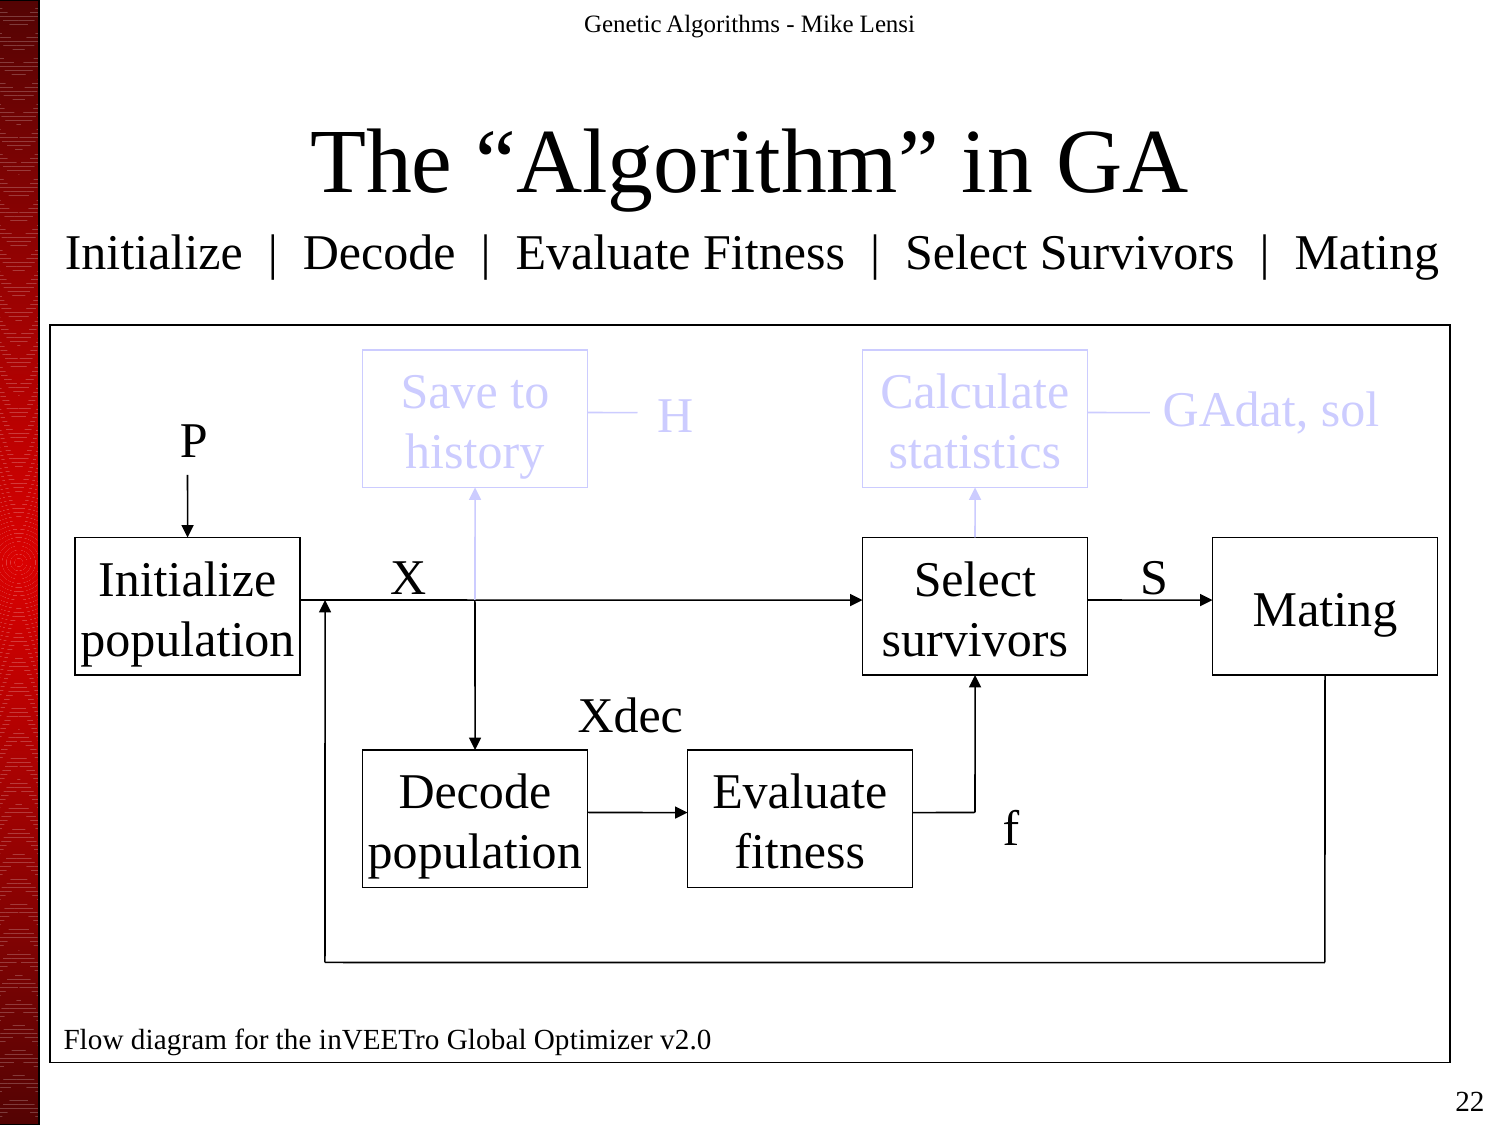

Genetic Algorithms - Mike Lensi
# The “Algorithm” in GA
Initialize  |  Decode  |  Evaluate Fitness  |  Select Survivors  |  Mating

Save to
history
Calculate
statistics
GAdat, sol
H
P

Initialize
population
X
Select
survivors
S
Mating

Xdec

Decode
population
Evaluate
fitness
f

Flow diagram for the inVEETro Global Optimizer v2.0
22